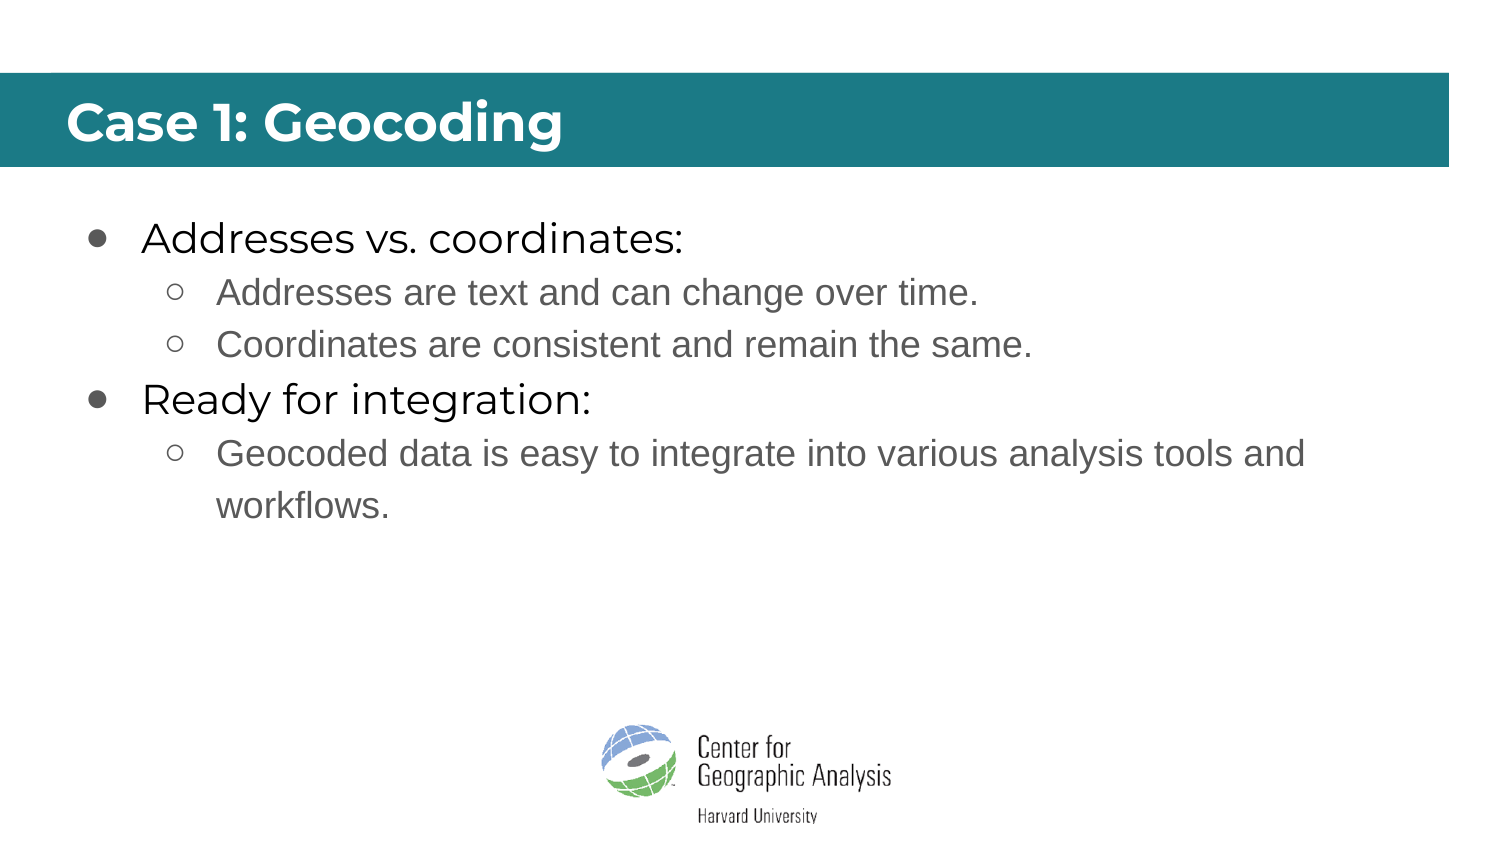

# Case 1: Geocoding
Addresses vs. coordinates:
Addresses are text and can change over time.
Coordinates are consistent and remain the same.
Ready for integration:
Geocoded data is easy to integrate into various analysis tools and workflows.